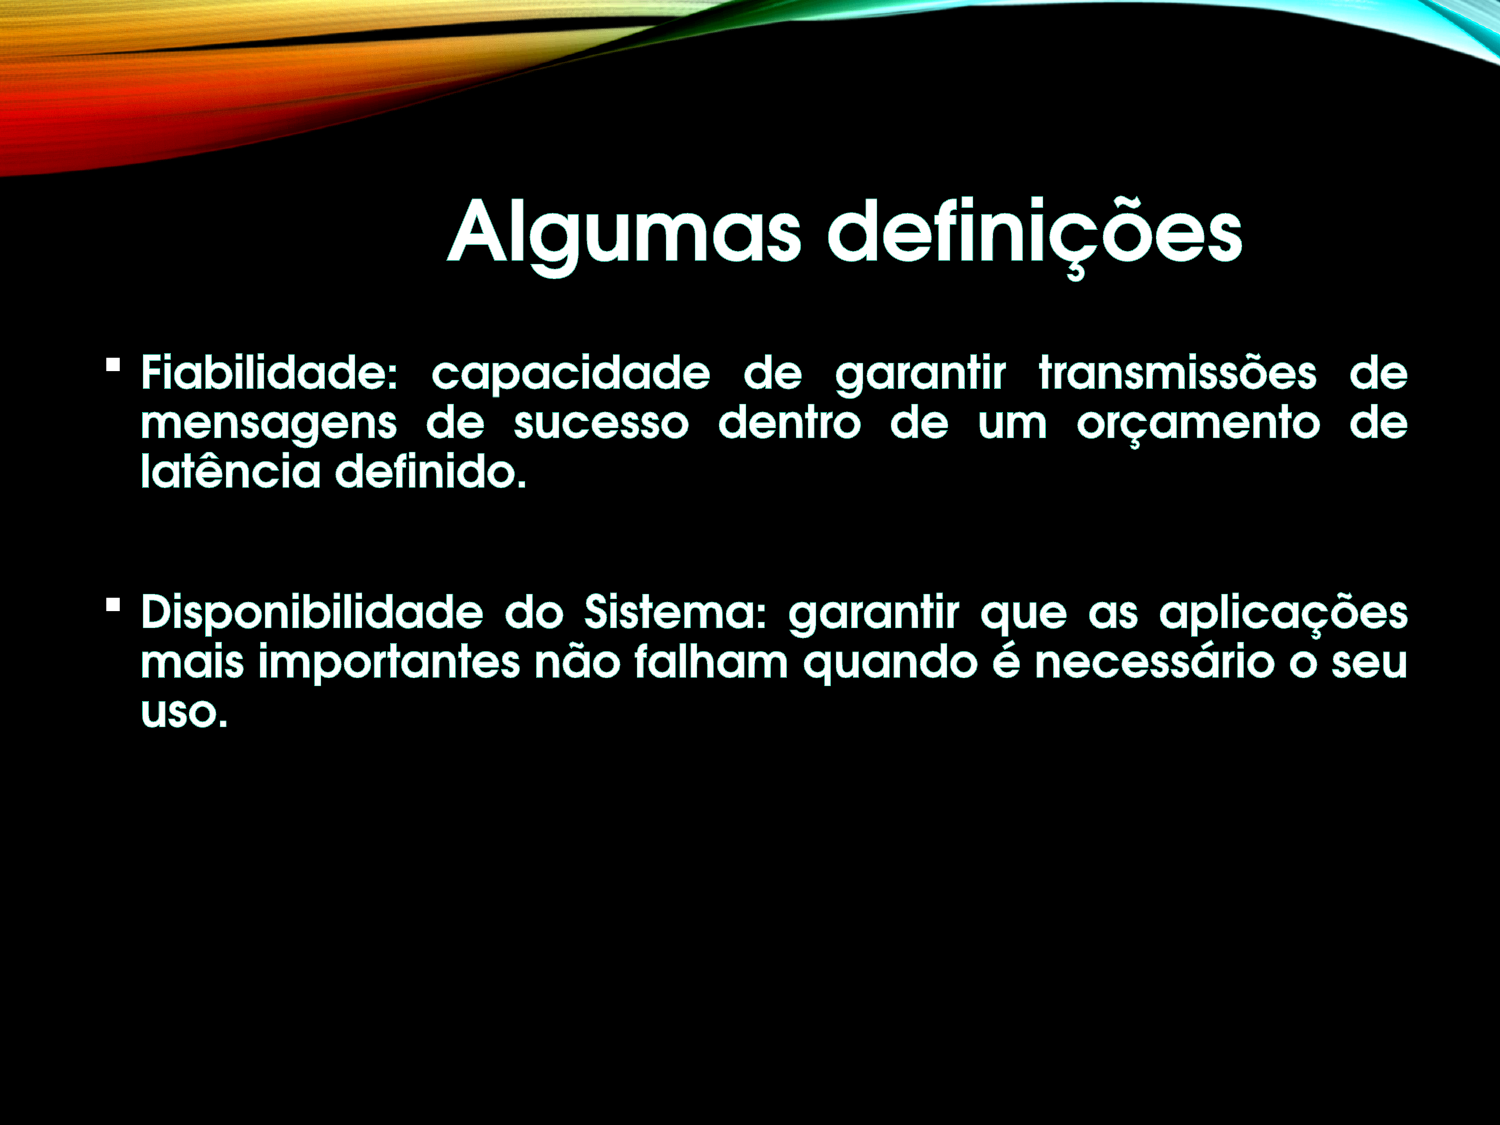

# Algumas definições
Fiabilidade: capacidade de garantir transmissões de mensagens de sucesso dentro de um orçamento de latência definido.

Disponibilidade do Sistema: garantir que as aplicações mais importantes não falham quando é necessário o seu uso.